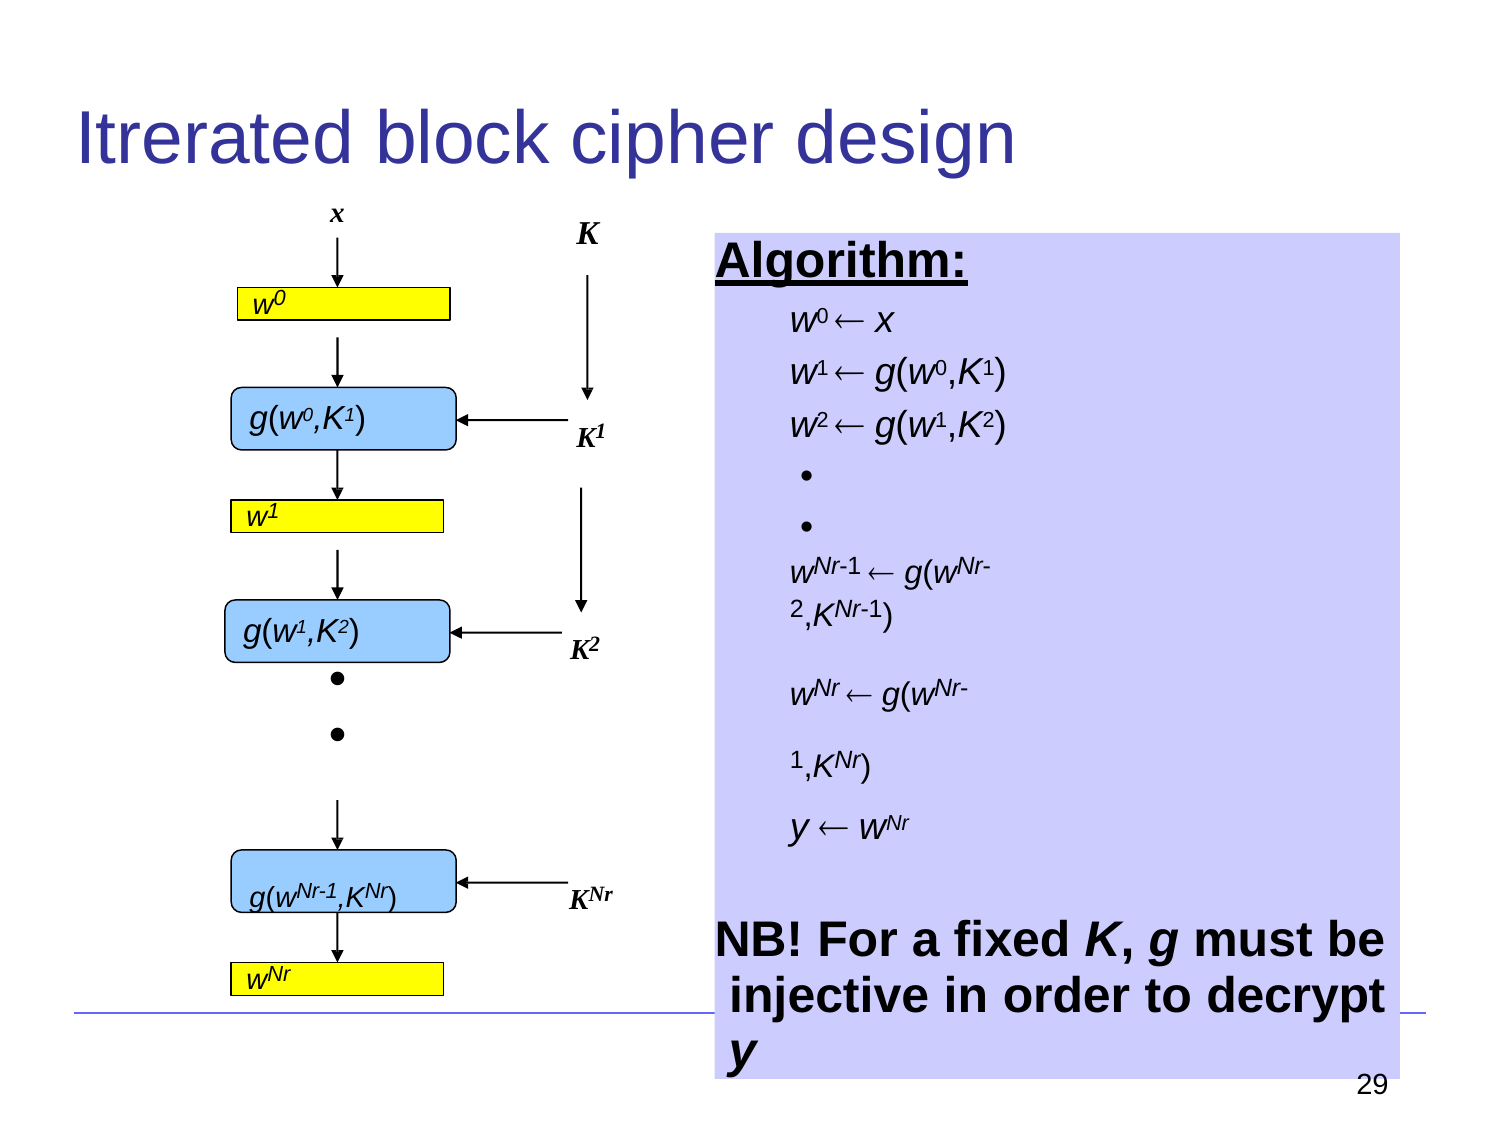

# Itrerated block cipher design
x
K
Algorithm:
w0 ← x
w1 ← g(w0,K1)  w2 ← g(w1,K2)
•
•
wNr-1 ← g(wNr-2,KNr-1)
wNr ← g(wNr-1,KNr)
y ← wNr

NB! For a fixed K, g must be  injective in order to decrypt  y

w0

K1

g(w0,K1)

w1

K2

g(w1,K2)
•
•

g(wNr-1,KNr)
KNr

wNr

29